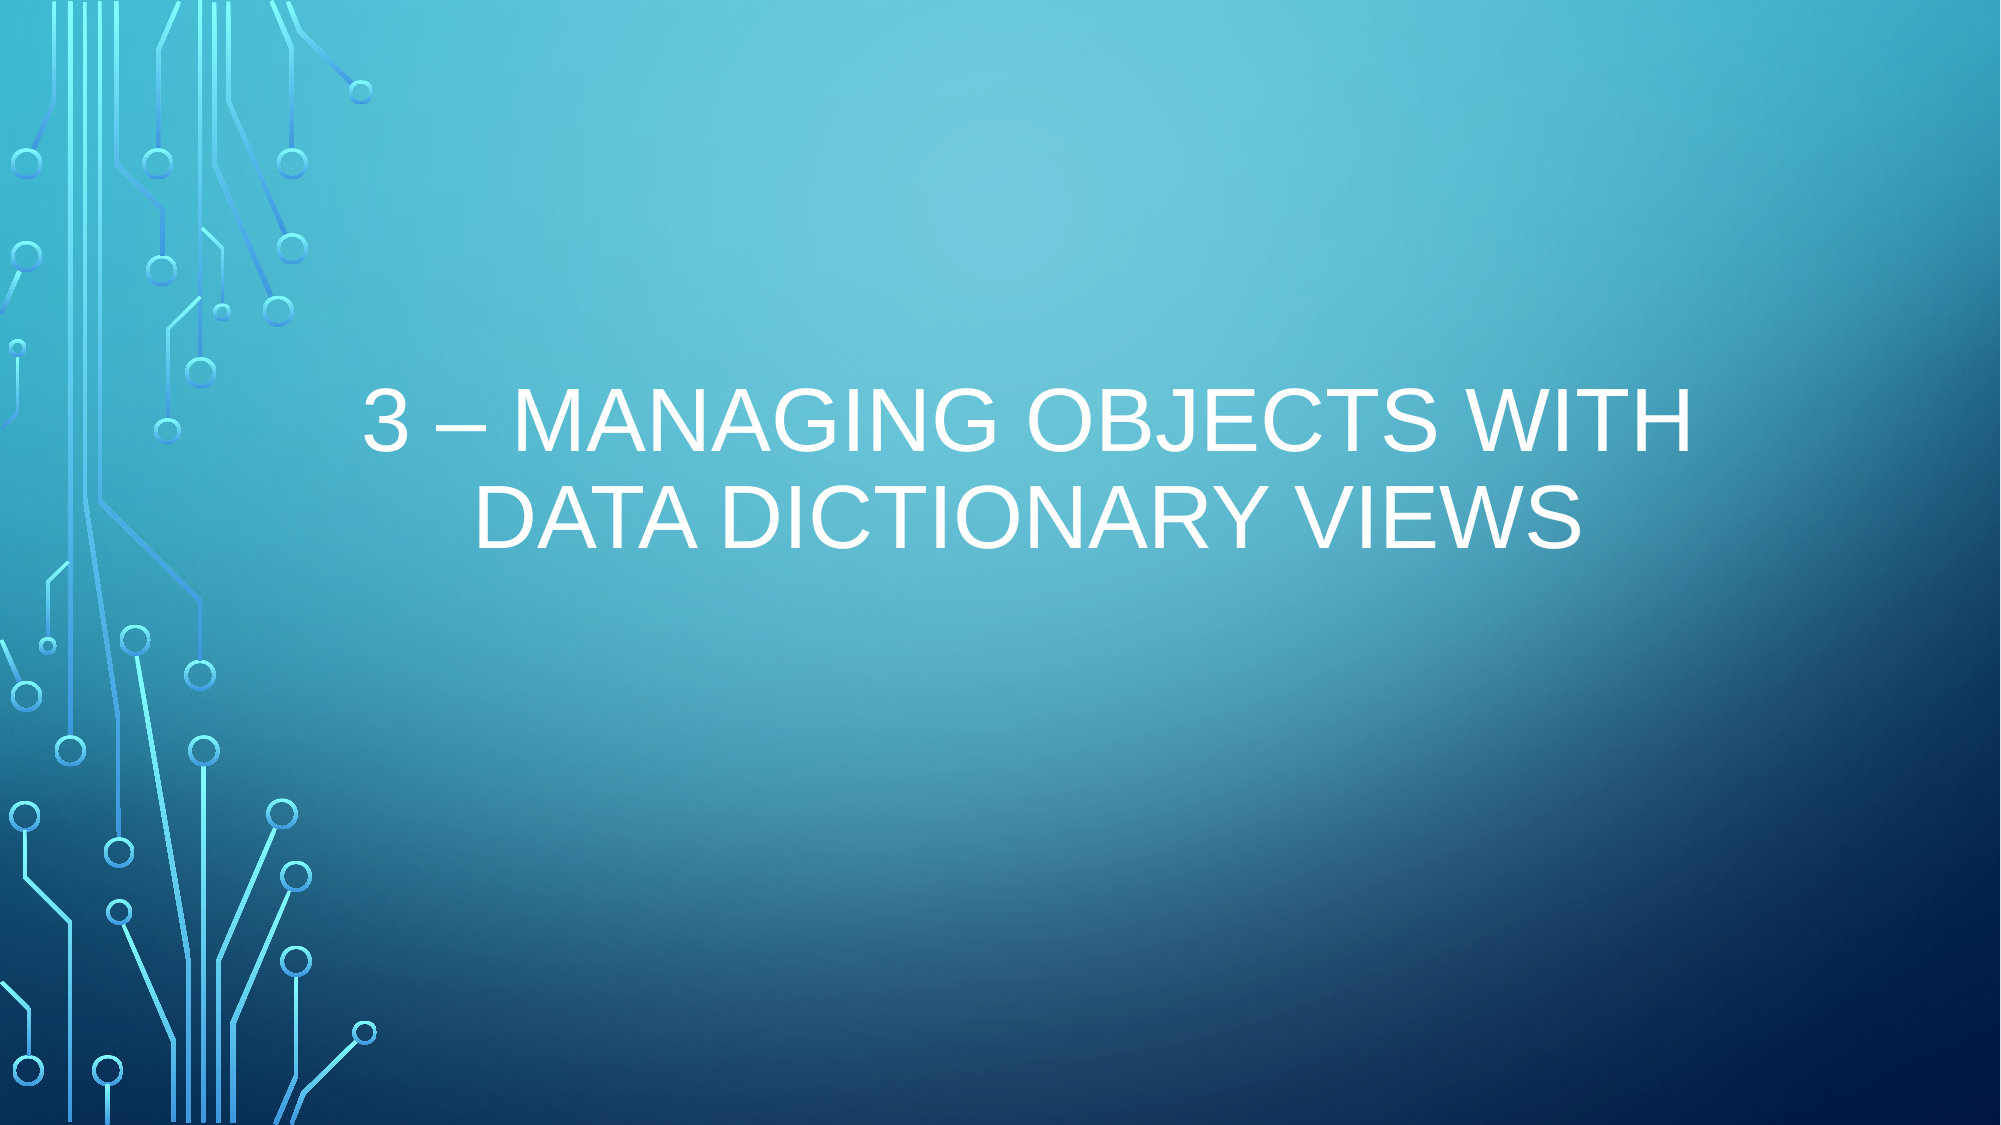

# 3 – Managing Objects with Data Dictionary Views